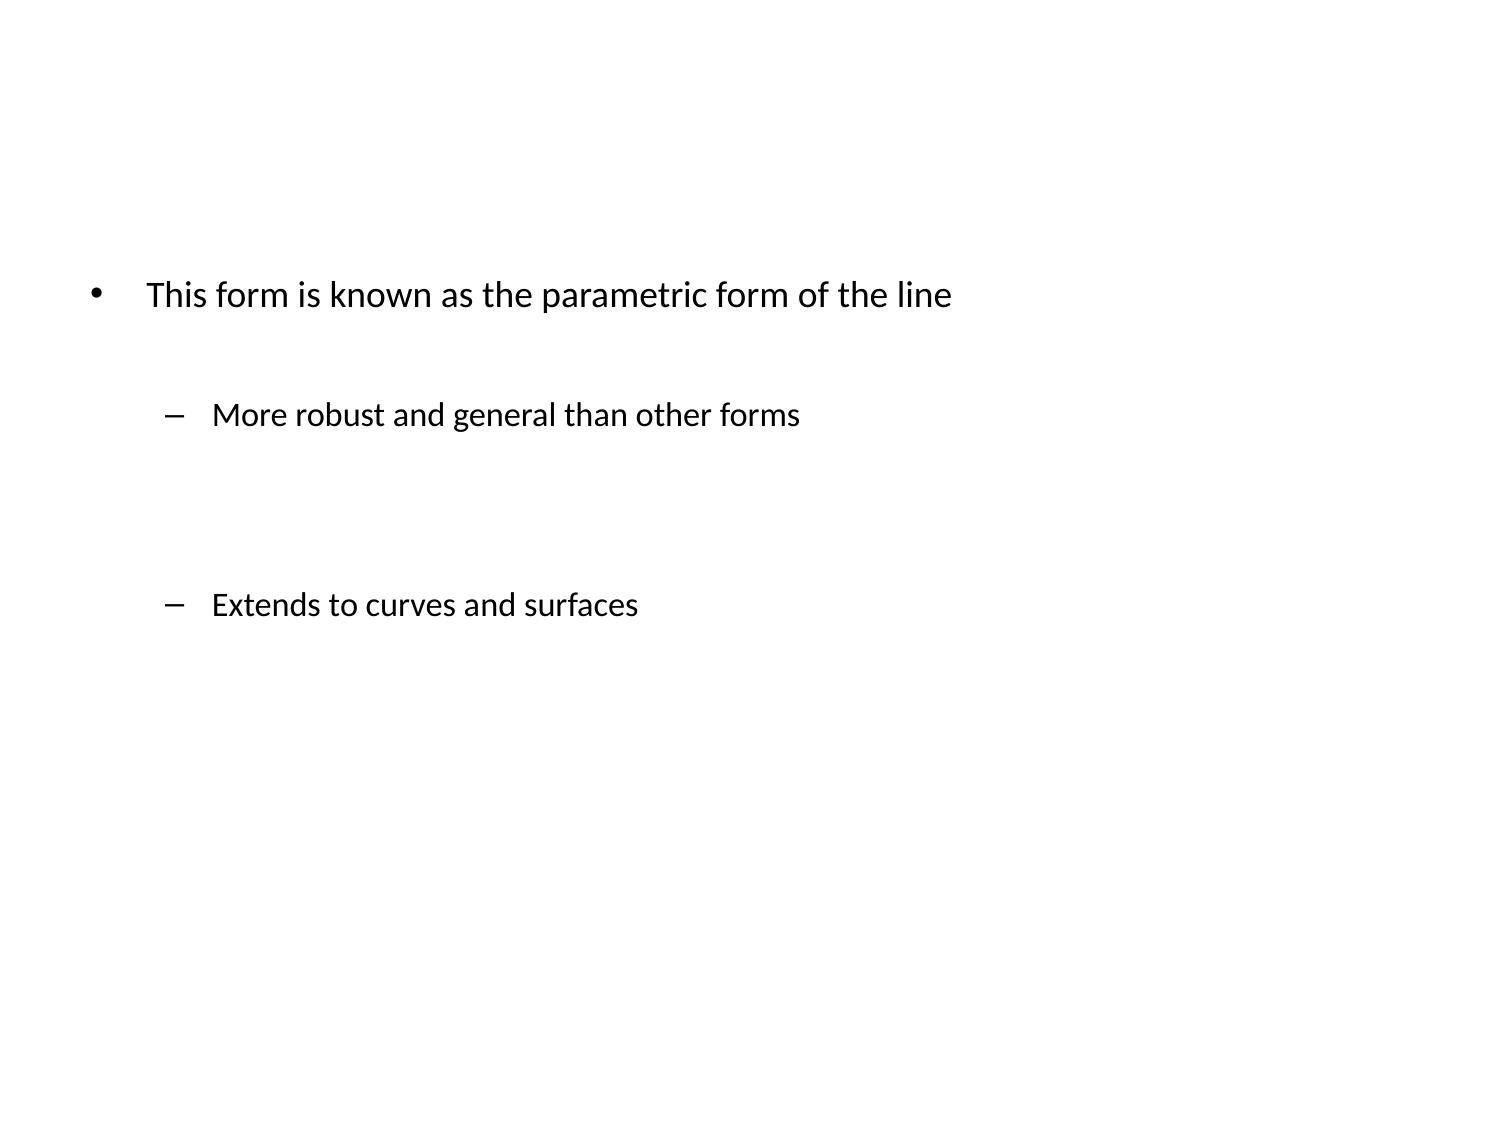

This form is known as the parametric form of the line

More robust and general than other forms

Extends to curves and surfaces